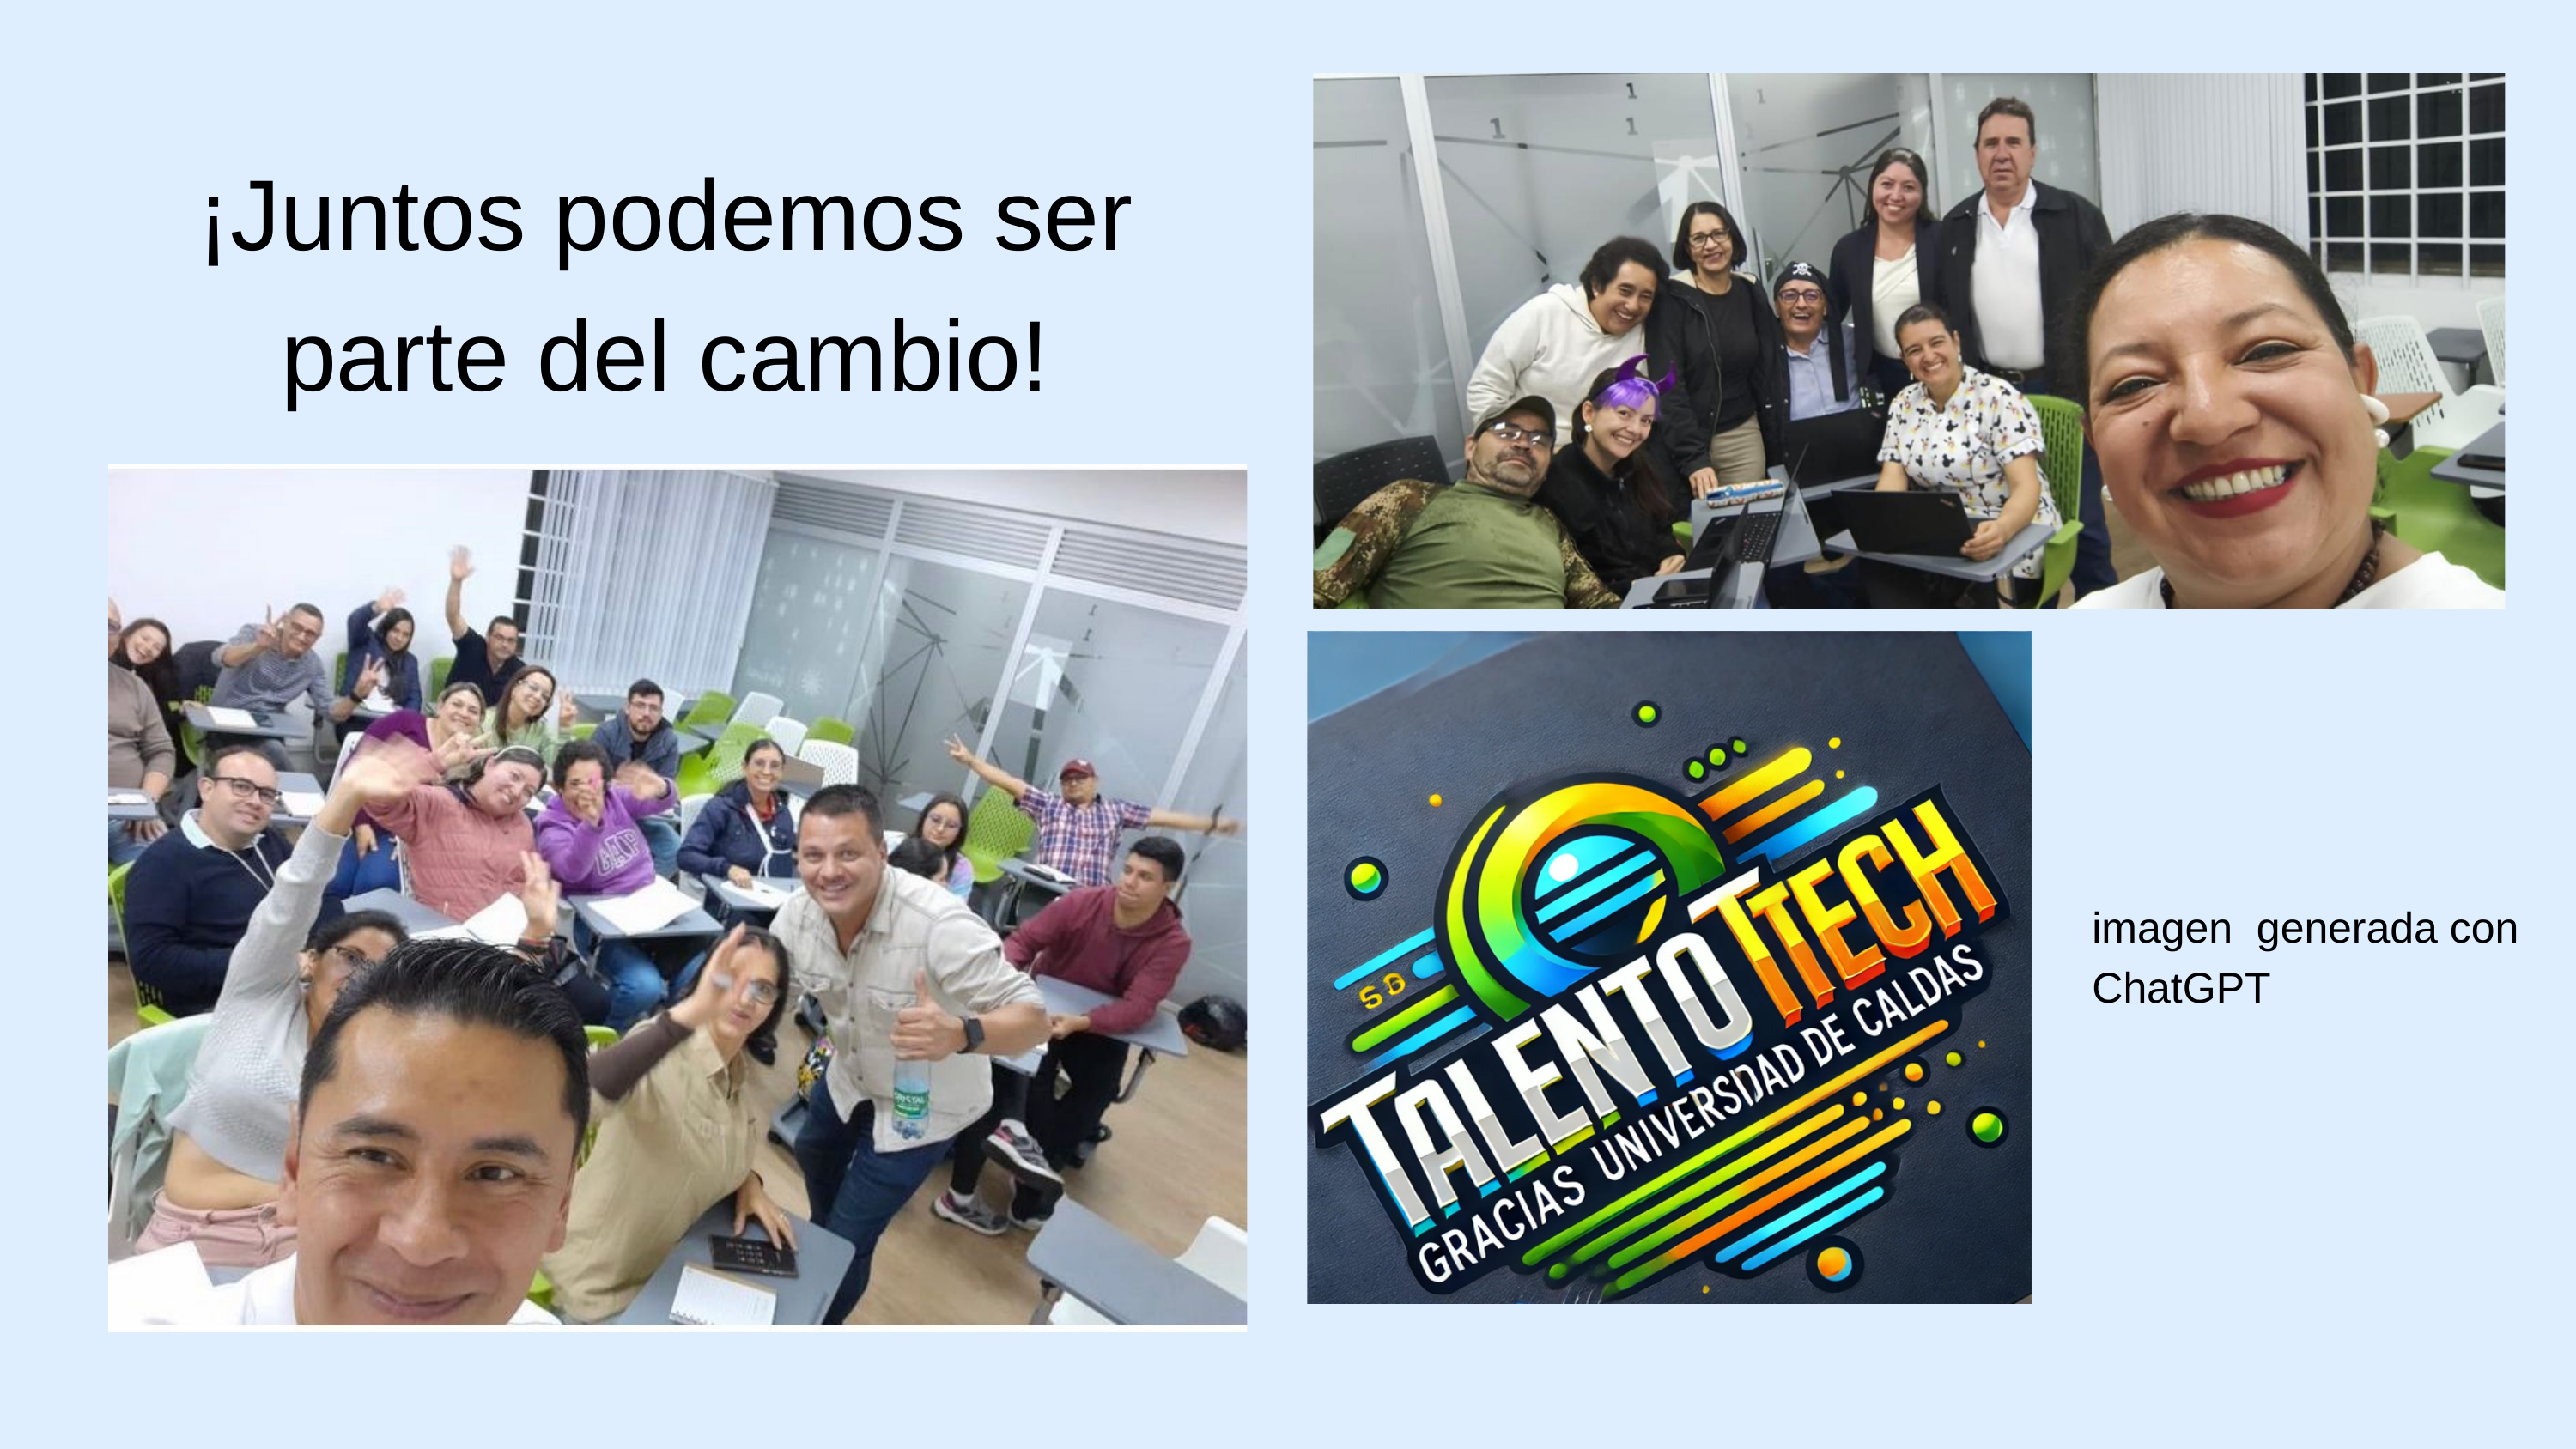

¡Juntos podemos ser parte del cambio!

imagen  generada con ChatGPT